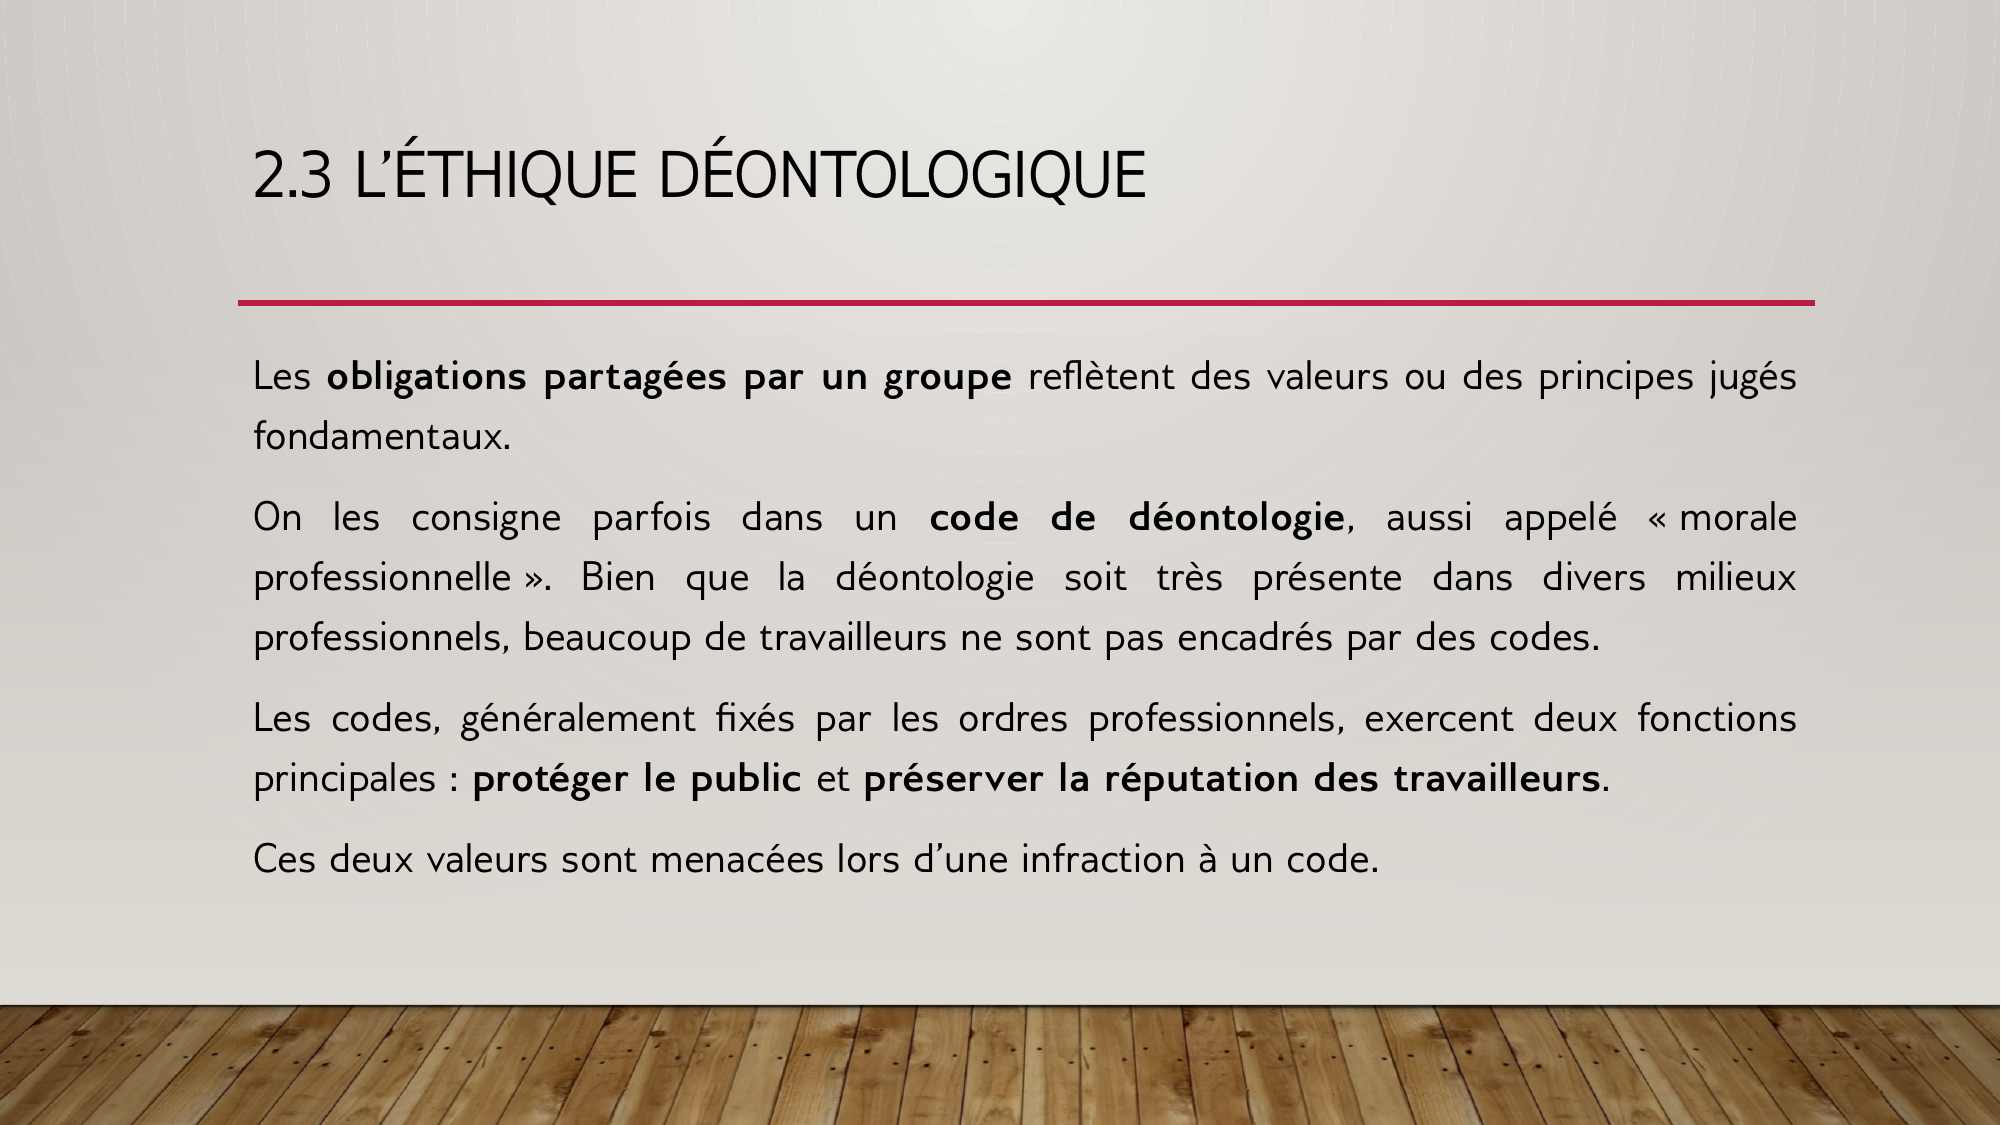

# 2.3 L’Éthique déontologique
Les obligations partagées par un groupe reflètent des valeurs ou des principes jugés fondamentaux.
On les consigne parfois dans un code de déontologie, aussi appelé « morale professionnelle ». Bien que la déontologie soit très présente dans divers milieux professionnels, beaucoup de travailleurs ne sont pas encadrés par des codes.
Les codes, généralement fixés par les ordres professionnels, exercent deux fonctions principales : protéger le public et préserver la réputation des travailleurs.
Ces deux valeurs sont menacées lors d’une infraction à un code.